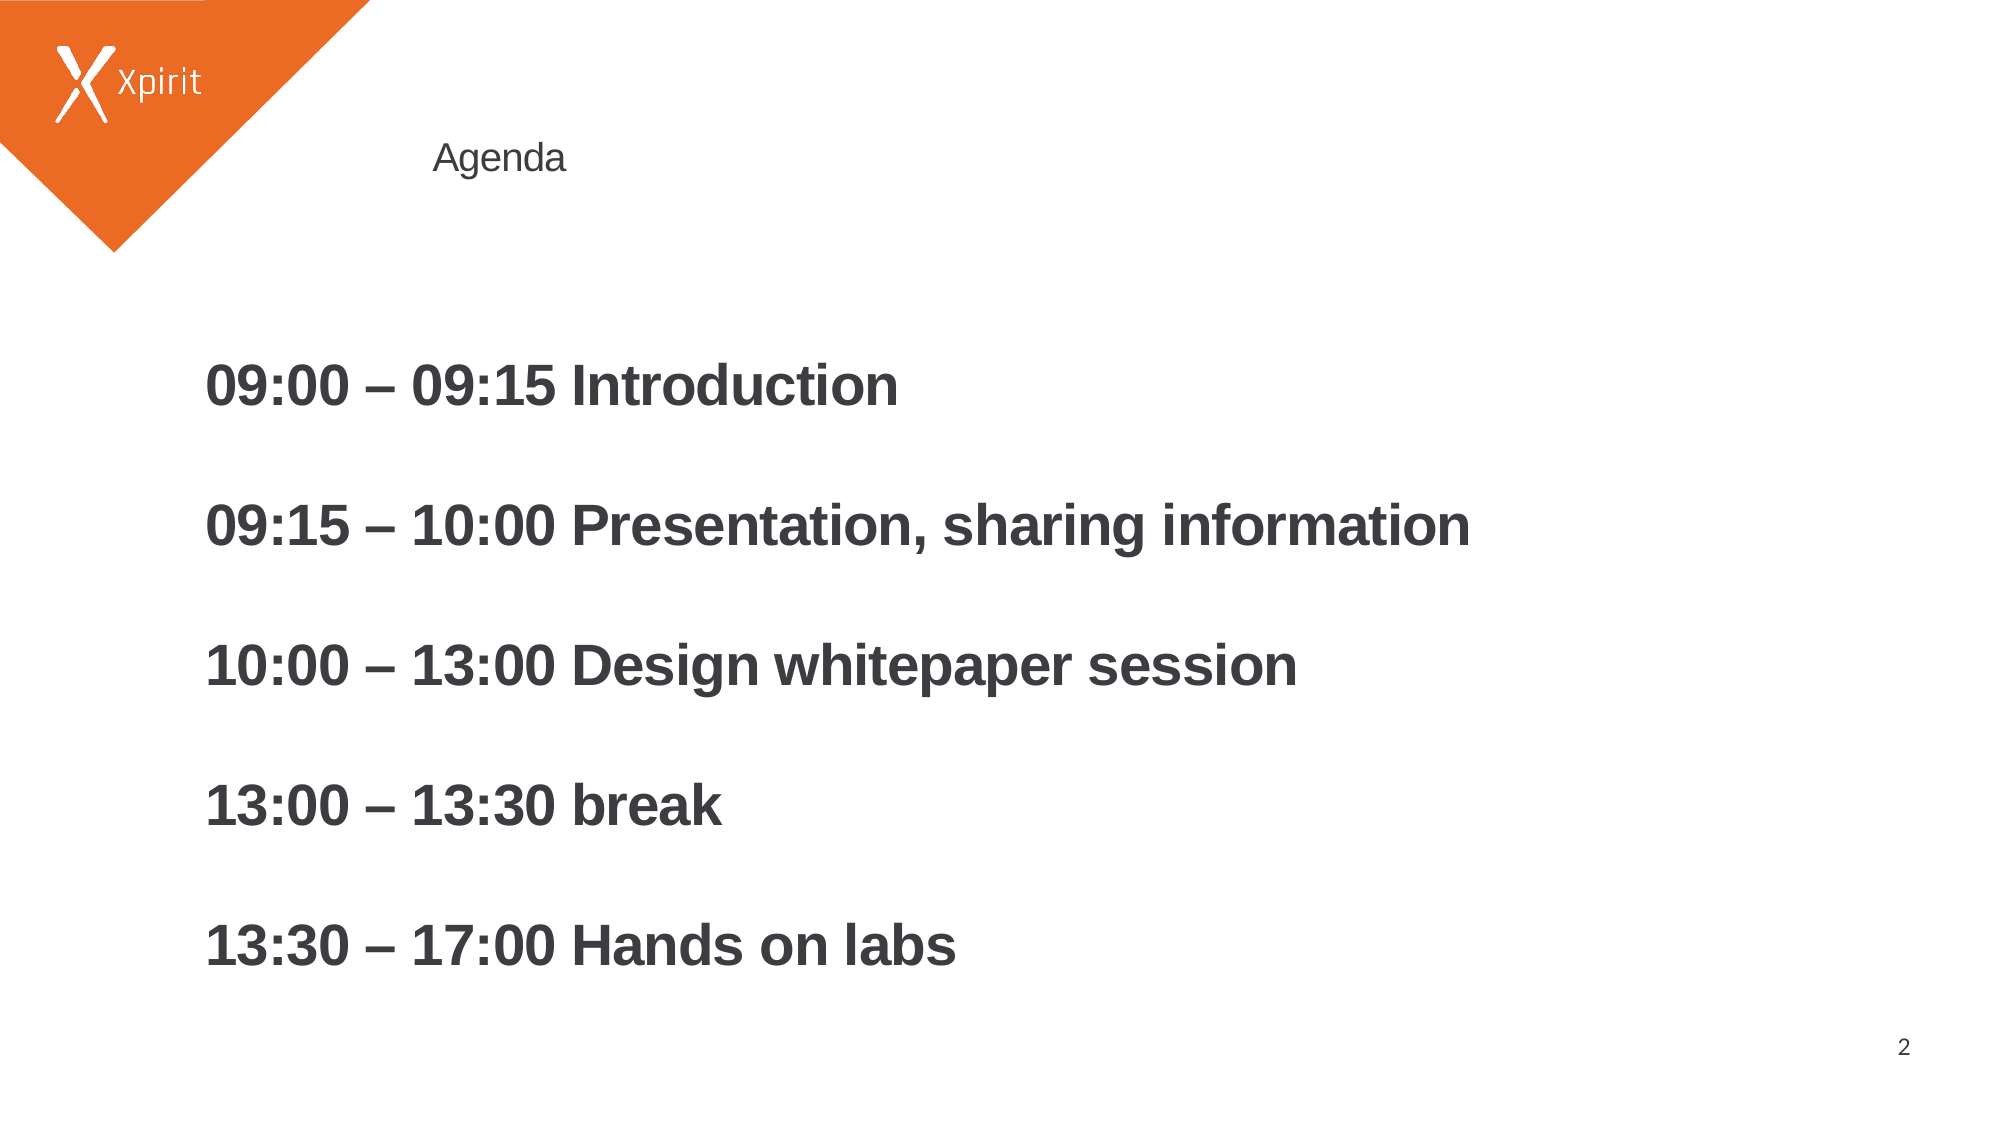

# Agenda
09:00 – 09:15 Introduction

09:15 – 10:00 Presentation, sharing information

10:00 – 13:00 Design whitepaper session

13:00 – 13:30 break

13:30 – 17:00 Hands on labs

2